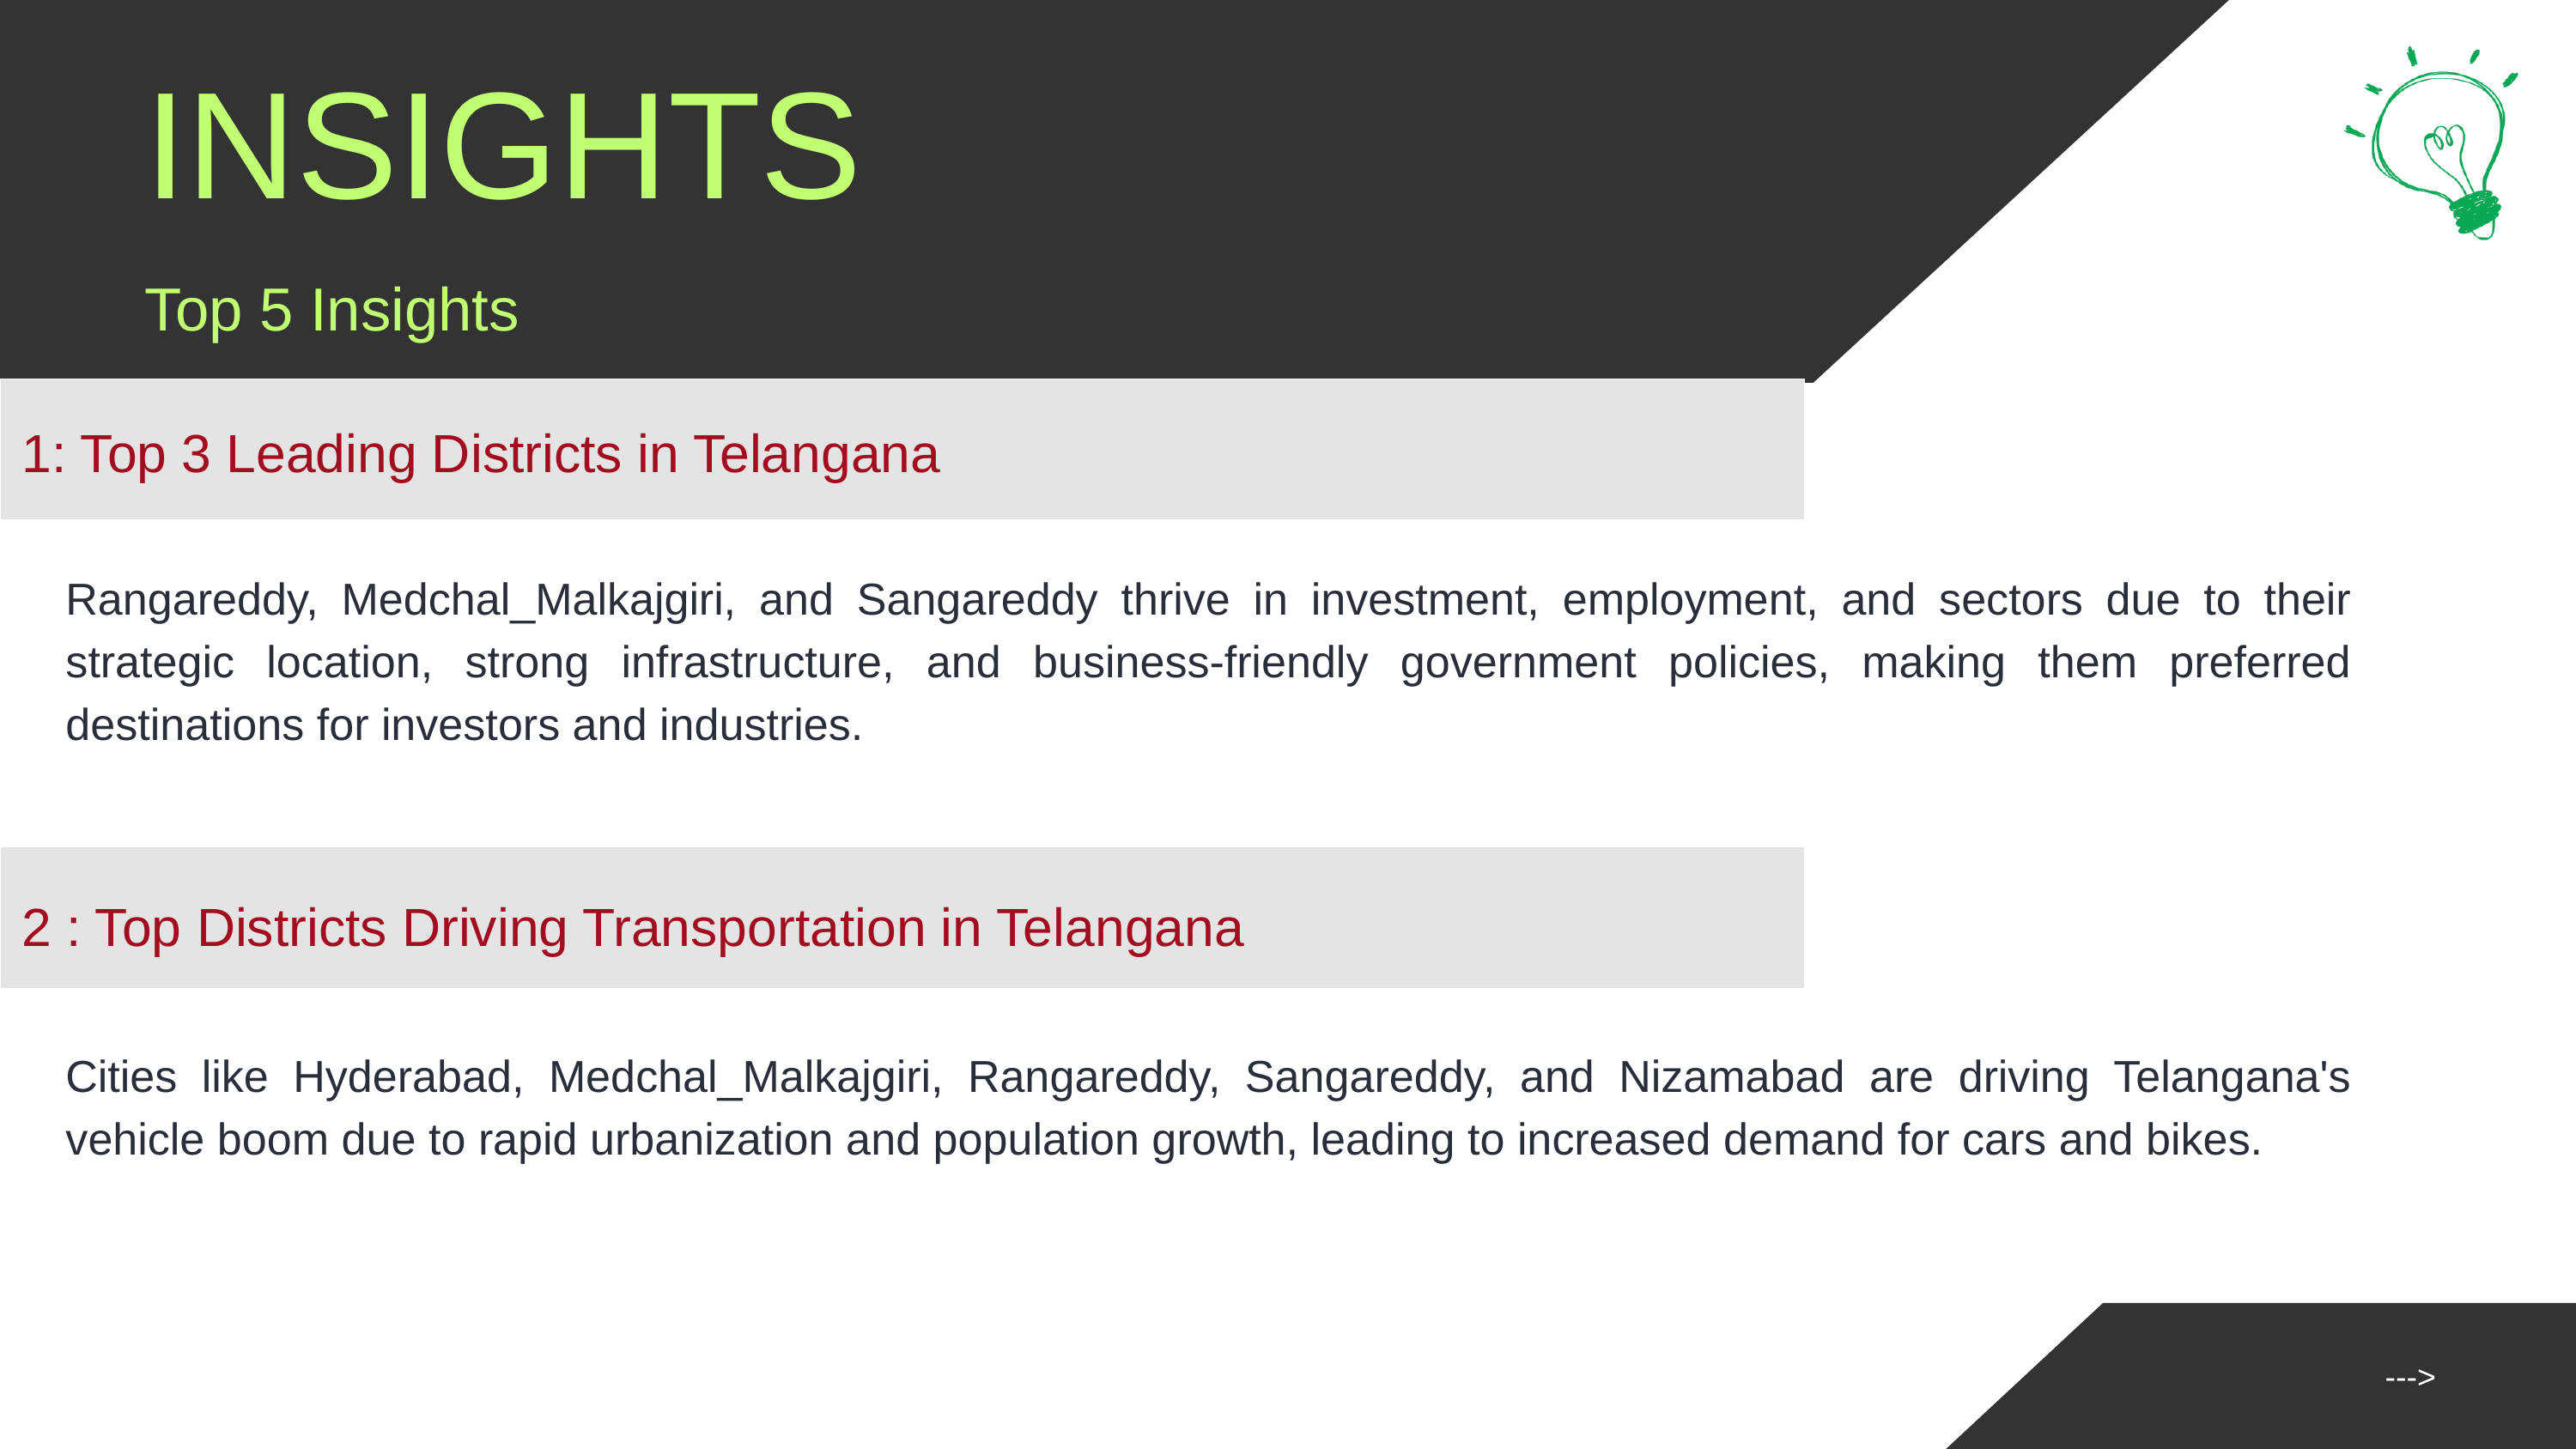

INSIGHTS
Top 5 Insights

 1: Top 3 Leading Districts in Telangana
Rangareddy, Medchal_Malkajgiri, and Sangareddy thrive in investment, employment, and sectors due to their strategic location, strong infrastructure, and business-friendly government policies, making them preferred destinations for investors and industries.
 2 : Top Districts Driving Transportation in Telangana

Cities like Hyderabad, Medchal_Malkajgiri, Rangareddy, Sangareddy, and Nizamabad are driving Telangana's vehicle boom due to rapid urbanization and population growth, leading to increased demand for cars and bikes.

--->